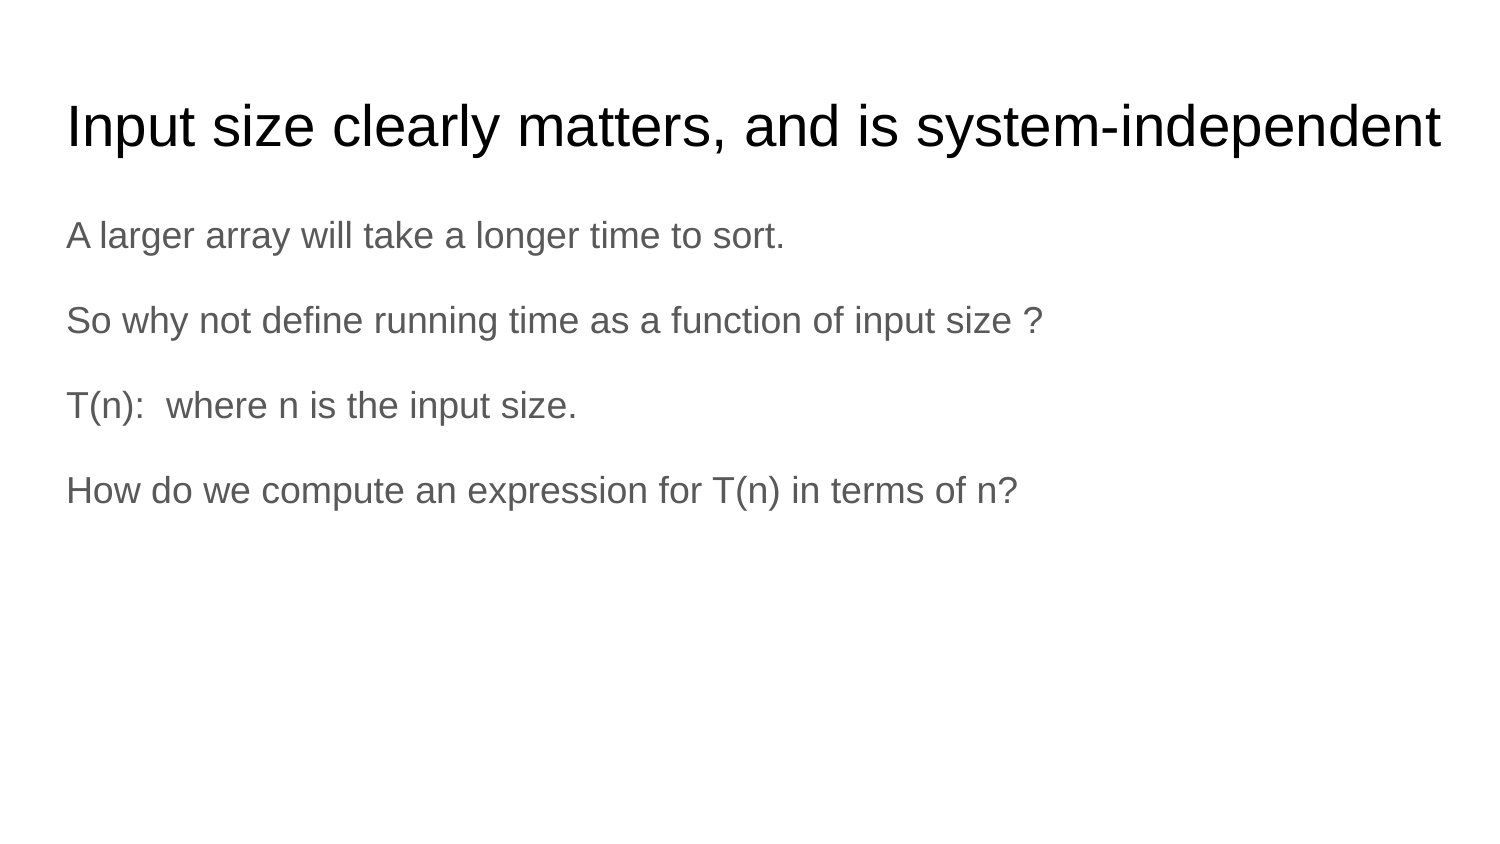

# Input size clearly matters, and is system-independent
A larger array will take a longer time to sort.
So why not define running time as a function of input size ?
T(n):  where n is the input size.
How do we compute an expression for T(n) in terms of n?